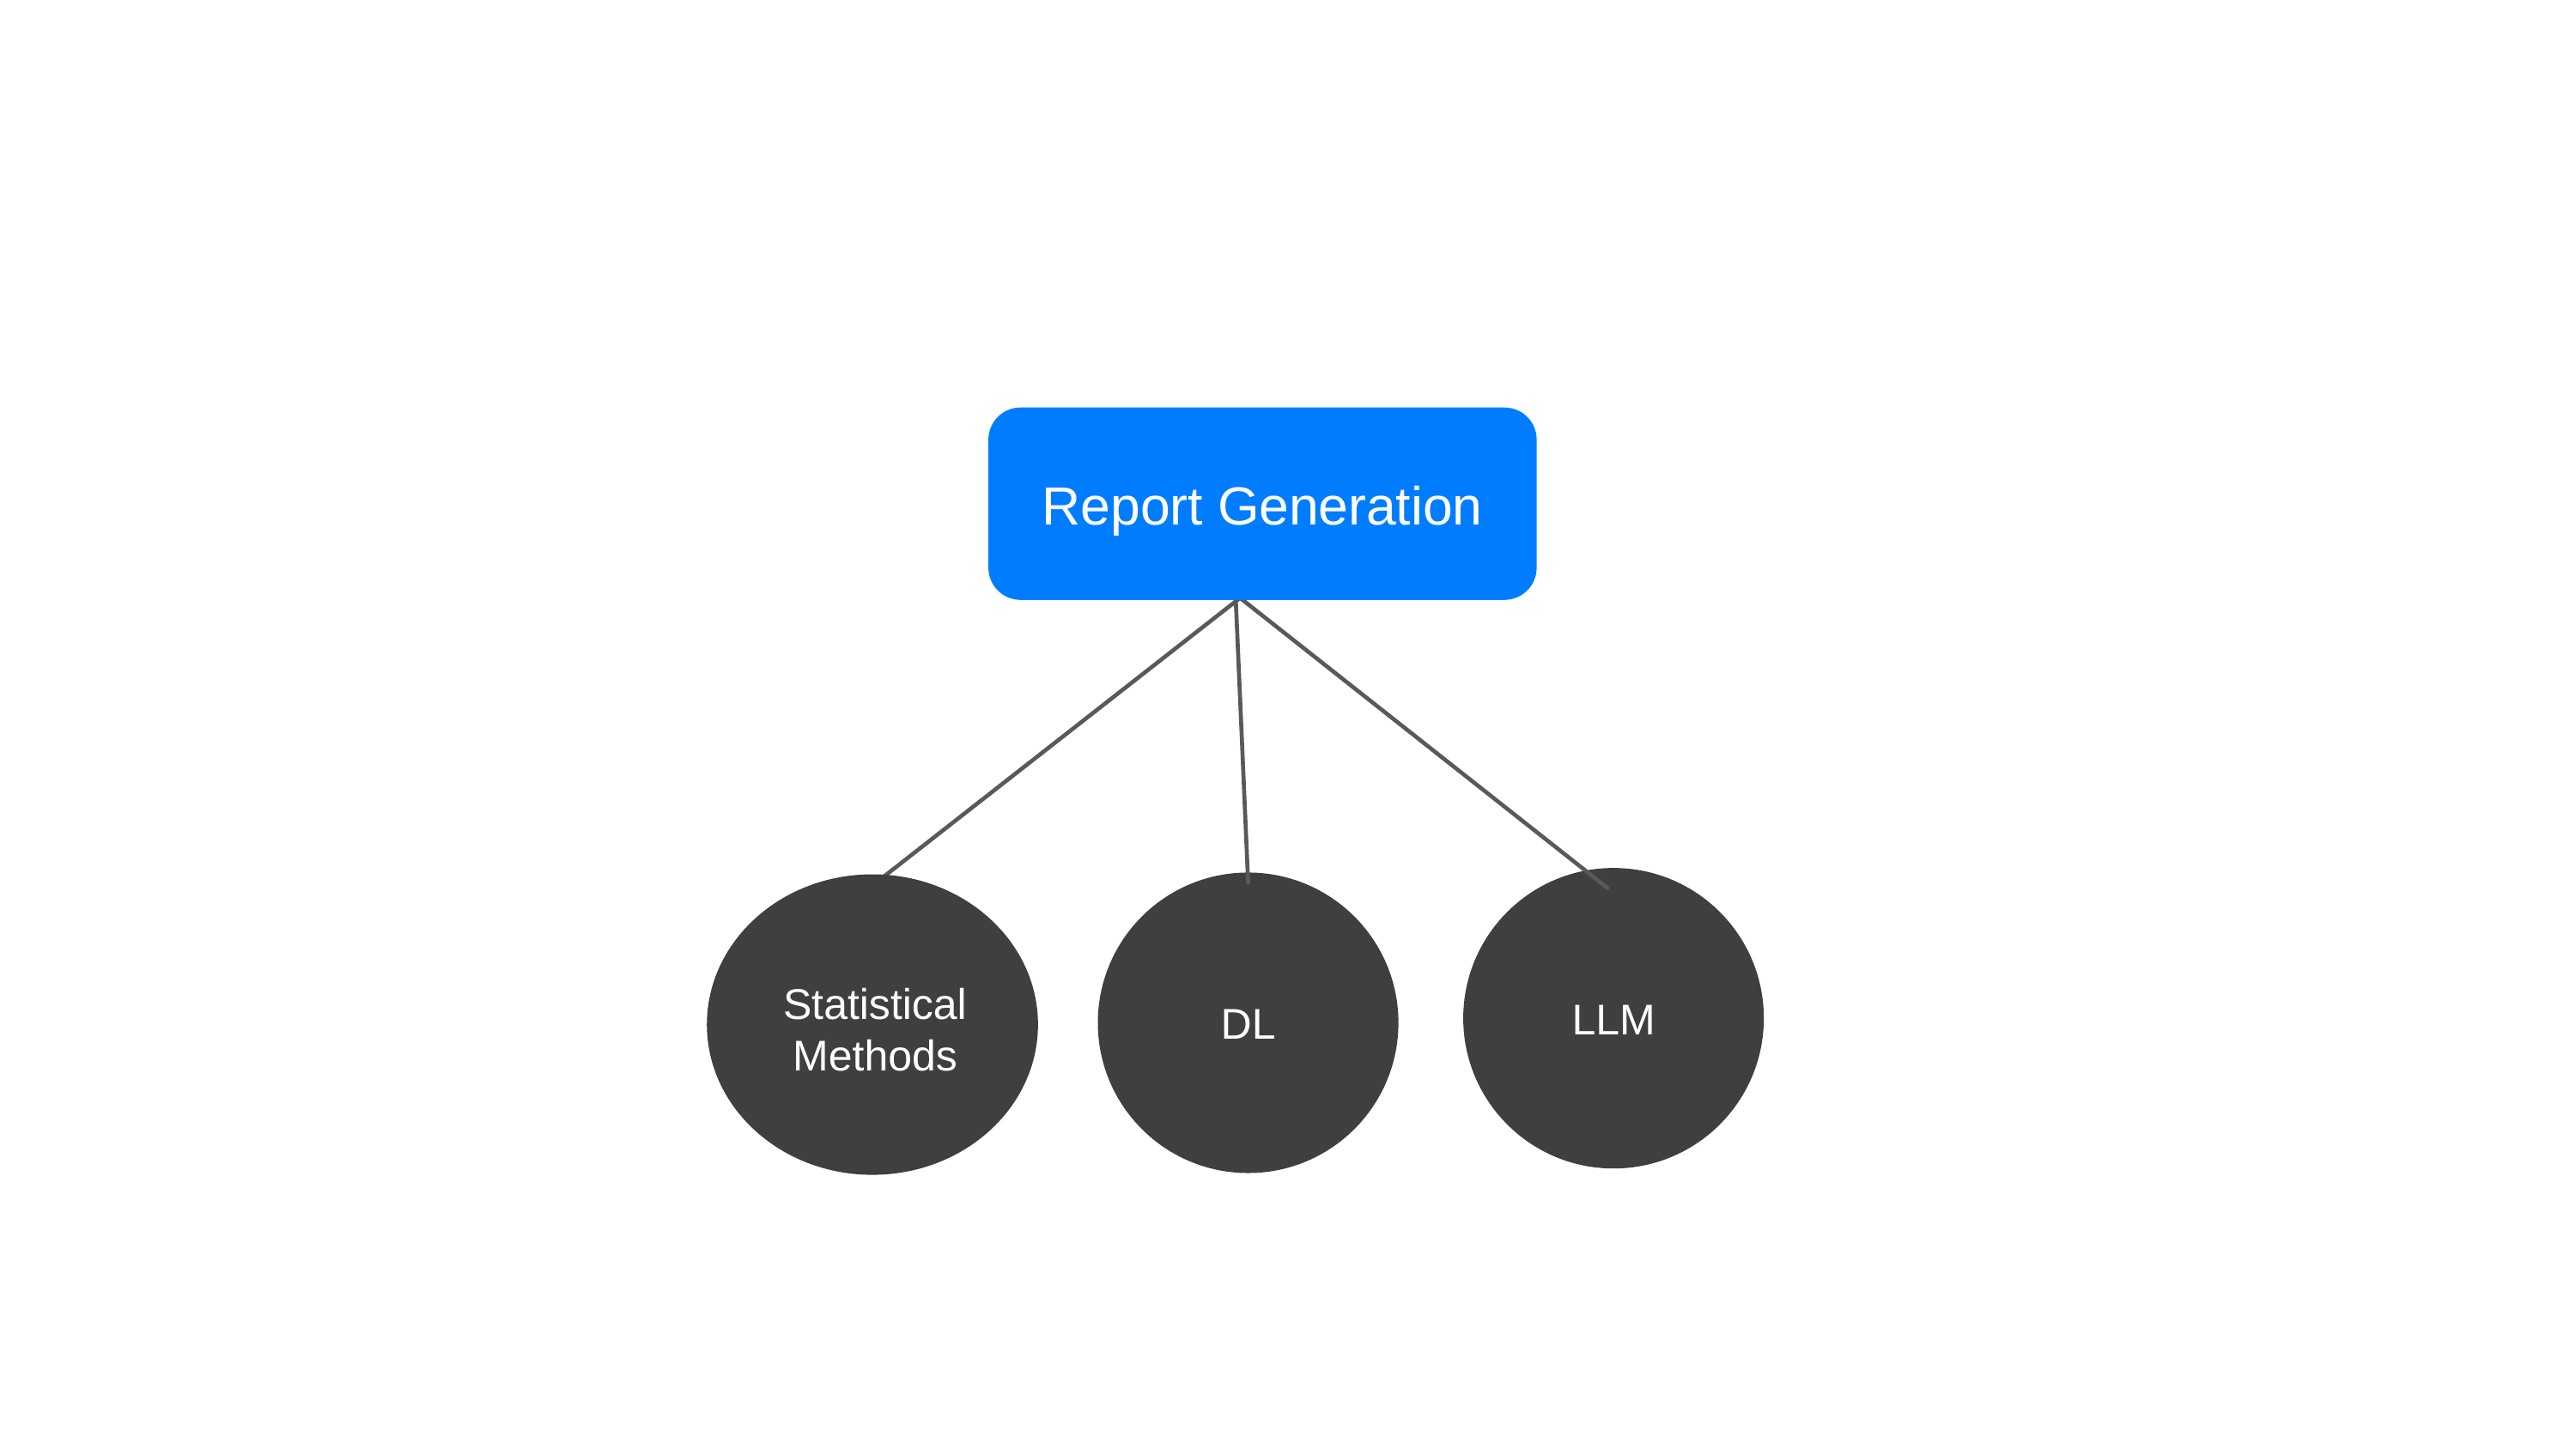

AGENDA

Timeline

System Design

Product

Literature Survey

Time Plan

Modules

Future Work

Problem Definition

Market Survey

Sprint Review

Story Point Estimation

Sprint Planning

Stakeholder requirements
User stories
24 hrs

Daily Scrum

Sprint Forecasting

Motivation
We will develop a software based on AI that does the following

Sprint
Backlog
Sprint
1-4 weeks

Report Generation

Backlog Generation

Sprint Planning

Backlog Generation

Product Backlog

01

Sprint Review

Stakeholders

Feedback Report Generation

Task Assignment

Effort Estimation

Product Backlog

02

Sprint
Backlog

As a ___ I want to ___ So that ___

LLM

DL

Statistical Methods

Task Allocation
01
Estimate each user story

03
01
Estimate the suitability of a task for each developer
01
Generate Feedback reports
01
Early prediction of bottlenecks and the potential risks
02
Generate explanations for each estimation to be discussed in the sprint planning meeting
02
Adjust with completed tasks over time
02
Generate discussion points for the Daily Scrum meeting
02
Generate discussion points for the Daily Scrum meeting

01
Generate user stories
02
Prioritize the user stories
03
Generate Acceptance Criteria

Introduced by

| Mohammed Alomar | Moustafa Hani |
| --- | --- |
| Moustafa Mohammed | Mennatallah Ahmed |

Product

System Design

Timeline
Empowering Agile Teams with Intelligent Automation
Under Supervision of Prof. Ahmed Darwish